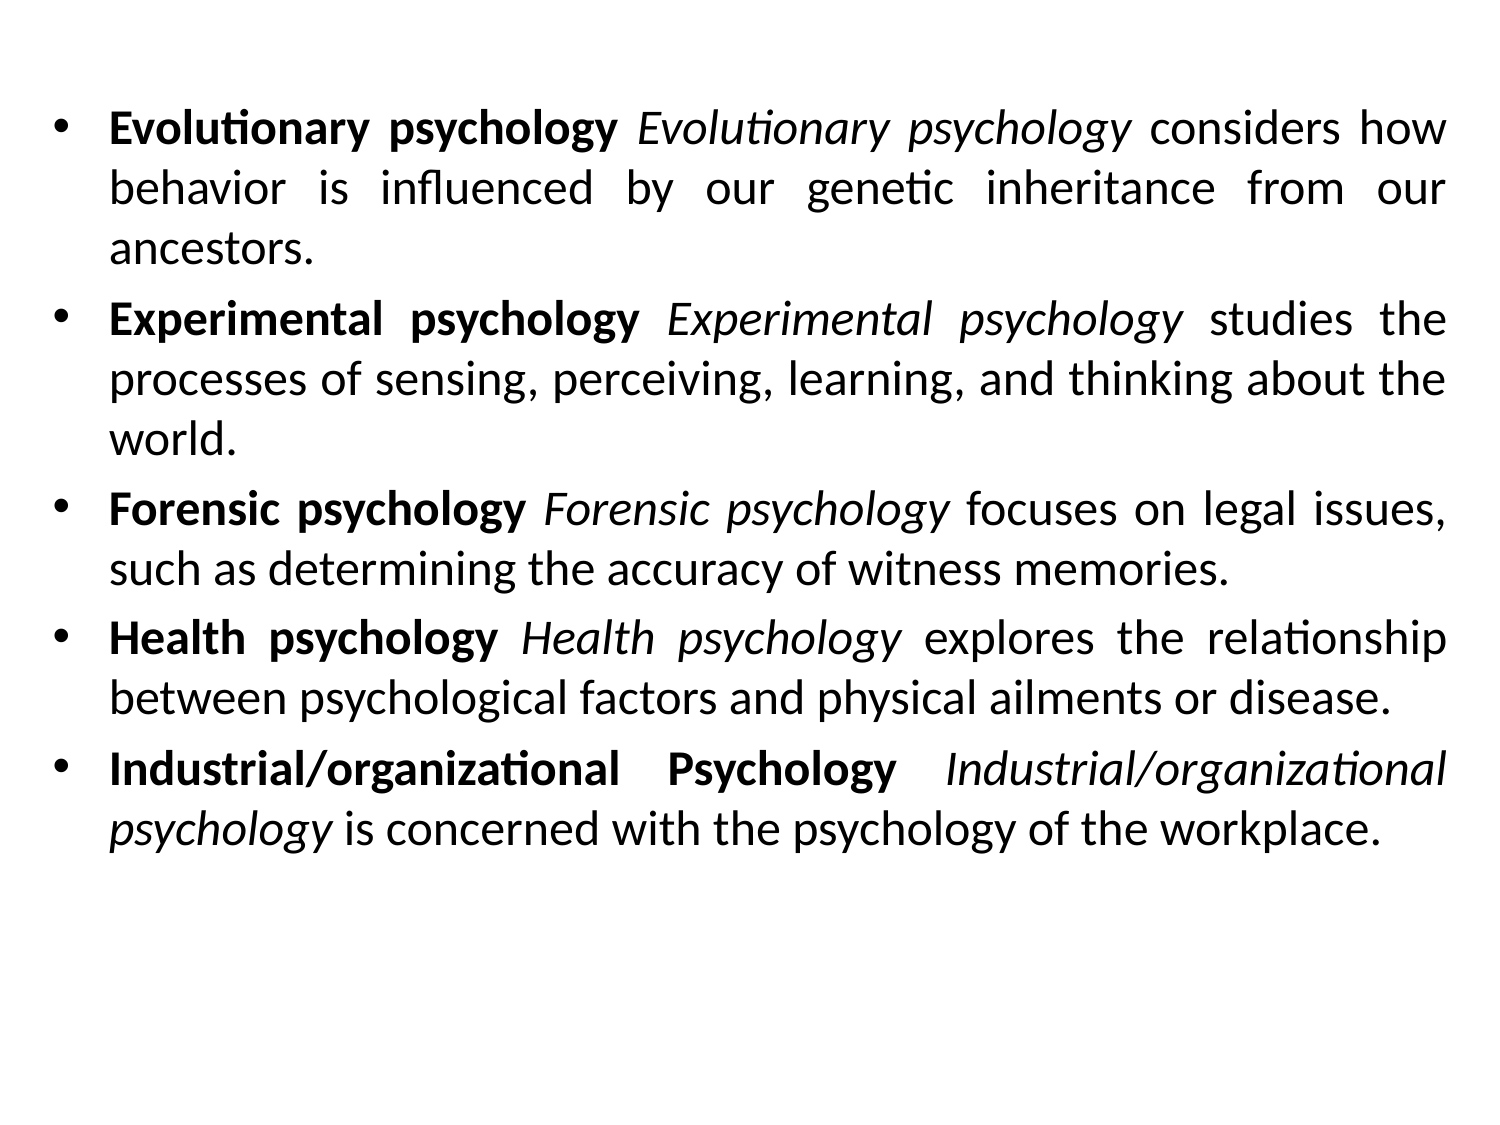

Evolutionary psychology Evolutionary psychology considers how behavior is influenced by our genetic inheritance from our ancestors.
Experimental psychology Experimental psychology studies the processes of sensing, perceiving, learning, and thinking about the world.
Forensic psychology Forensic psychology focuses on legal issues, such as determining the accuracy of witness memories.
Health psychology Health psychology explores the relationship between psychological factors and physical ailments or disease.
Industrial/organizational Psychology Industrial/organizational psychology is concerned with the psychology of the workplace.